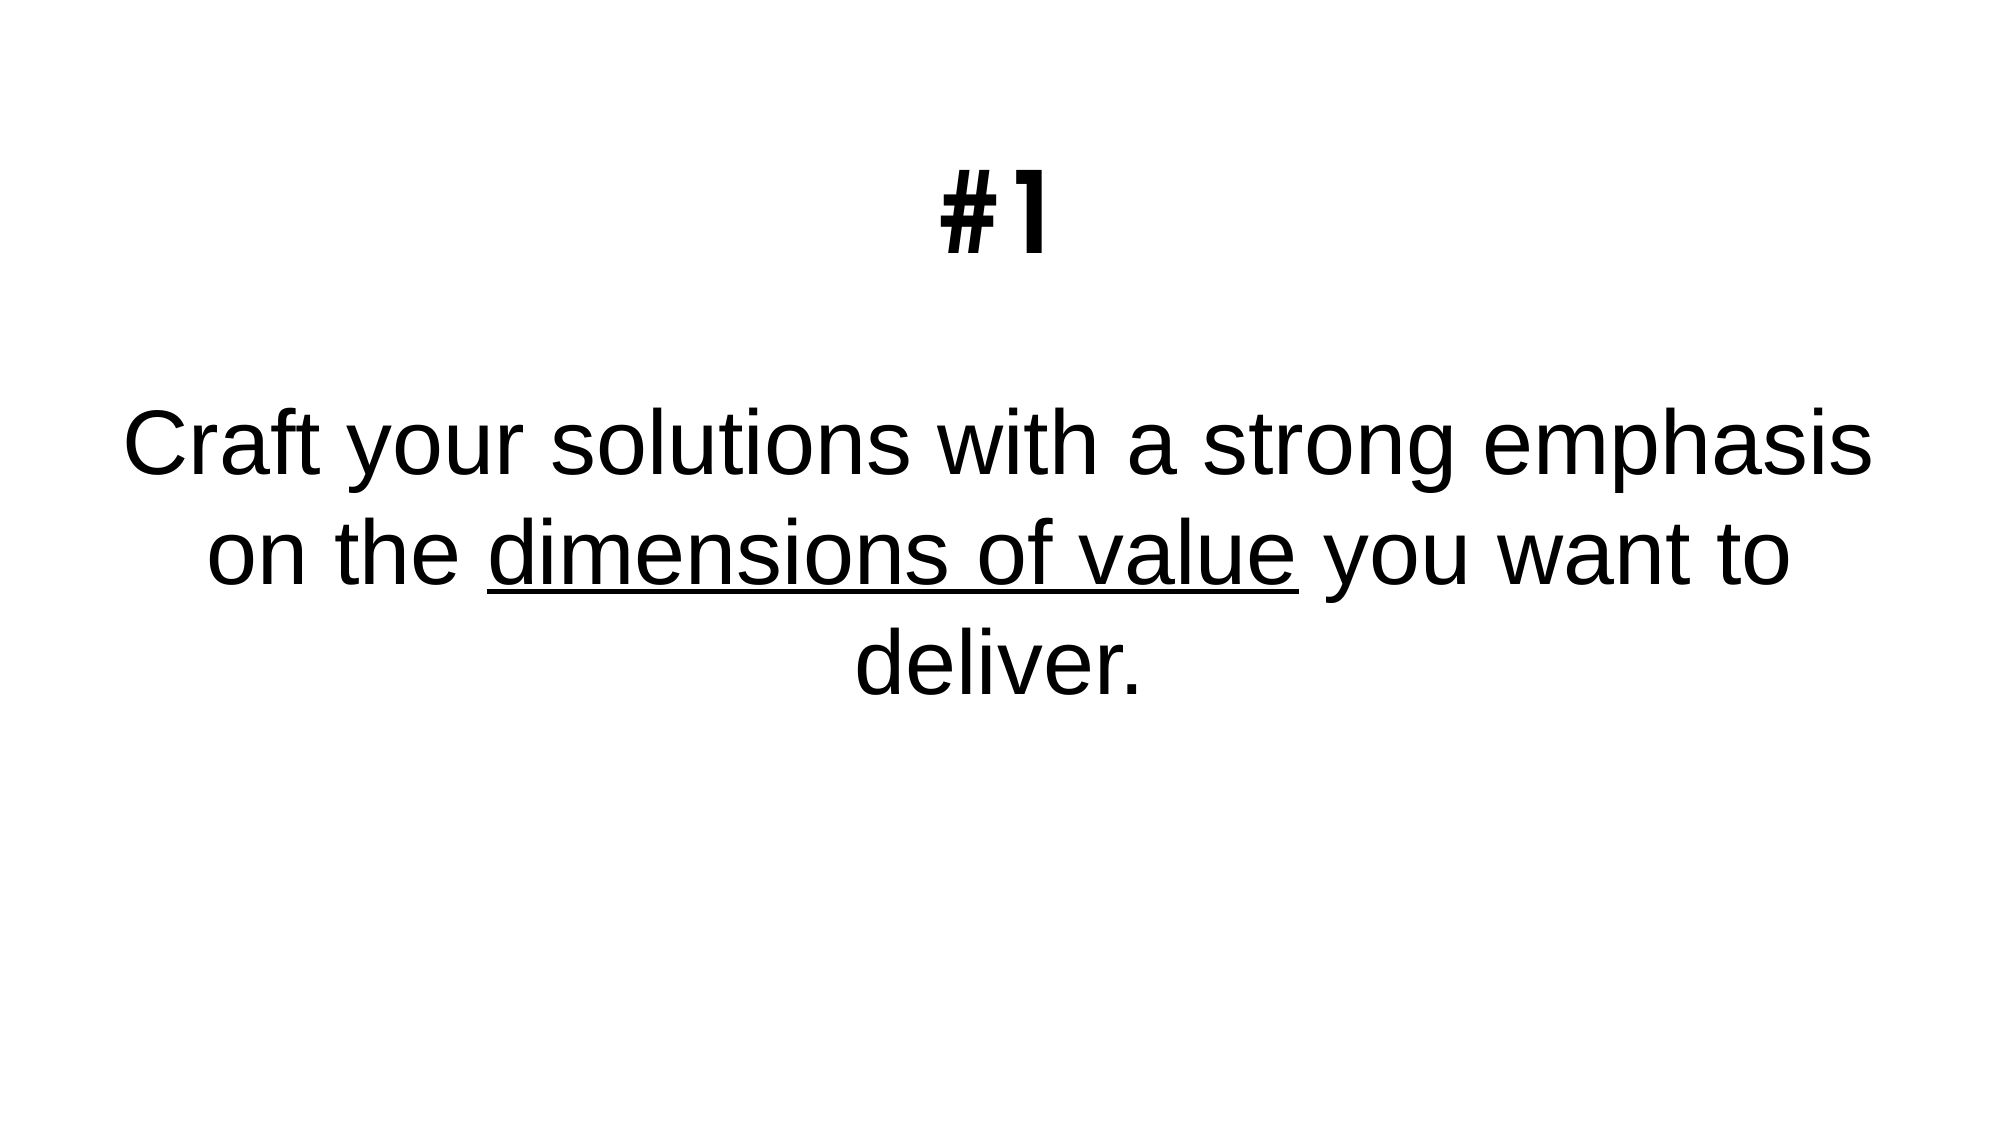

#1

Craft your solutions with a strong emphasis on the dimensions of value you want to deliver.